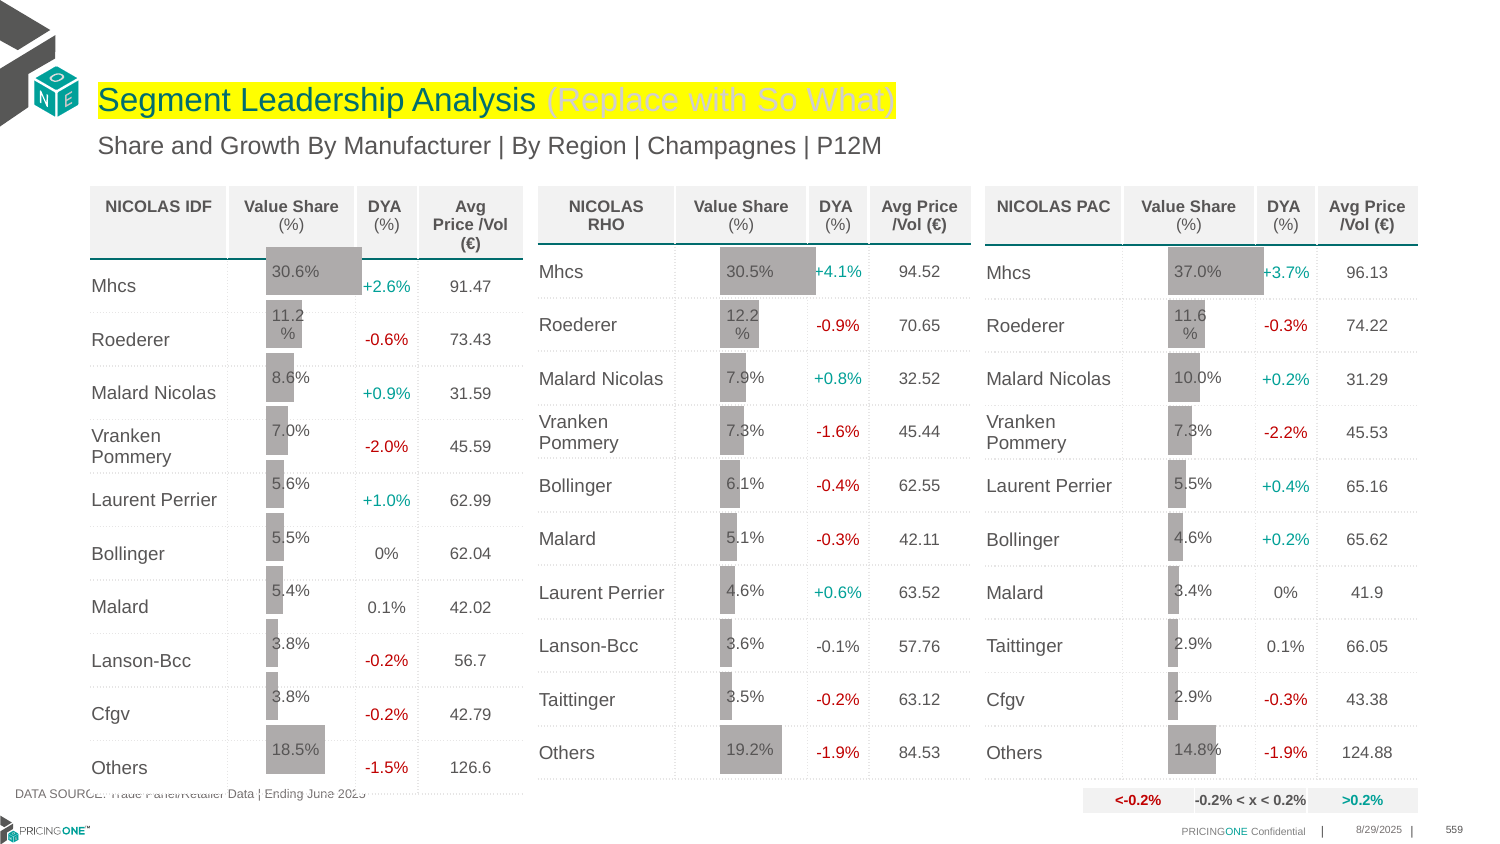

# Segment Leadership Analysis (Replace with So What)
Share and Growth By Manufacturer | By Region | Champagnes | P12M
| NICOLAS RHO | Value Share (%) | DYA (%) | Avg Price /Vol (€) |
| --- | --- | --- | --- |
| Mhcs |  | +4.1% | 94.52 |
| Roederer |  | -0.9% | 70.65 |
| Malard Nicolas |  | +0.8% | 32.52 |
| Vranken Pommery |  | -1.6% | 45.44 |
| Bollinger |  | -0.4% | 62.55 |
| Malard |  | -0.3% | 42.11 |
| Laurent Perrier |  | +0.6% | 63.52 |
| Lanson-Bcc |  | -0.1% | 57.76 |
| Taittinger |  | -0.2% | 63.12 |
| Others |  | -1.9% | 84.53 |
| NICOLAS IDF | Value Share (%) | DYA (%) | Avg Price /Vol (€) |
| --- | --- | --- | --- |
| Mhcs |  | +2.6% | 91.47 |
| Roederer |  | -0.6% | 73.43 |
| Malard Nicolas |  | +0.9% | 31.59 |
| Vranken Pommery |  | -2.0% | 45.59 |
| Laurent Perrier |  | +1.0% | 62.99 |
| Bollinger |  | 0% | 62.04 |
| Malard |  | 0.1% | 42.02 |
| Lanson-Bcc |  | -0.2% | 56.7 |
| Cfgv |  | -0.2% | 42.79 |
| Others |  | -1.5% | 126.6 |
| NICOLAS PAC | Value Share (%) | DYA (%) | Avg Price /Vol (€) |
| --- | --- | --- | --- |
| Mhcs |  | +3.7% | 96.13 |
| Roederer |  | -0.3% | 74.22 |
| Malard Nicolas |  | +0.2% | 31.29 |
| Vranken Pommery |  | -2.2% | 45.53 |
| Laurent Perrier |  | +0.4% | 65.16 |
| Bollinger |  | +0.2% | 65.62 |
| Malard |  | 0% | 41.9 |
| Taittinger |  | 0.1% | 66.05 |
| Cfgv |  | -0.3% | 43.38 |
| Others |  | -1.9% | 124.88 |

### Chart

| Category | Champagnes | NICOLAS IDF |
|---|---|
|  | 0.305771166673412 |

### Chart

| Category | Champagnes | NICOLAS RHO |
|---|---|
|  | 0.3045491857881459 |

### Chart

| Category | Champagnes | NICOLAS PAC |
|---|---|
|  | 0.37026620918692066 |
DATA SOURCE: Trade Panel/Retailer Data | Ending June 2025
| <-0.2% | -0.2% < x < 0.2% | >0.2% |
| --- | --- | --- |

8/29/2025
559